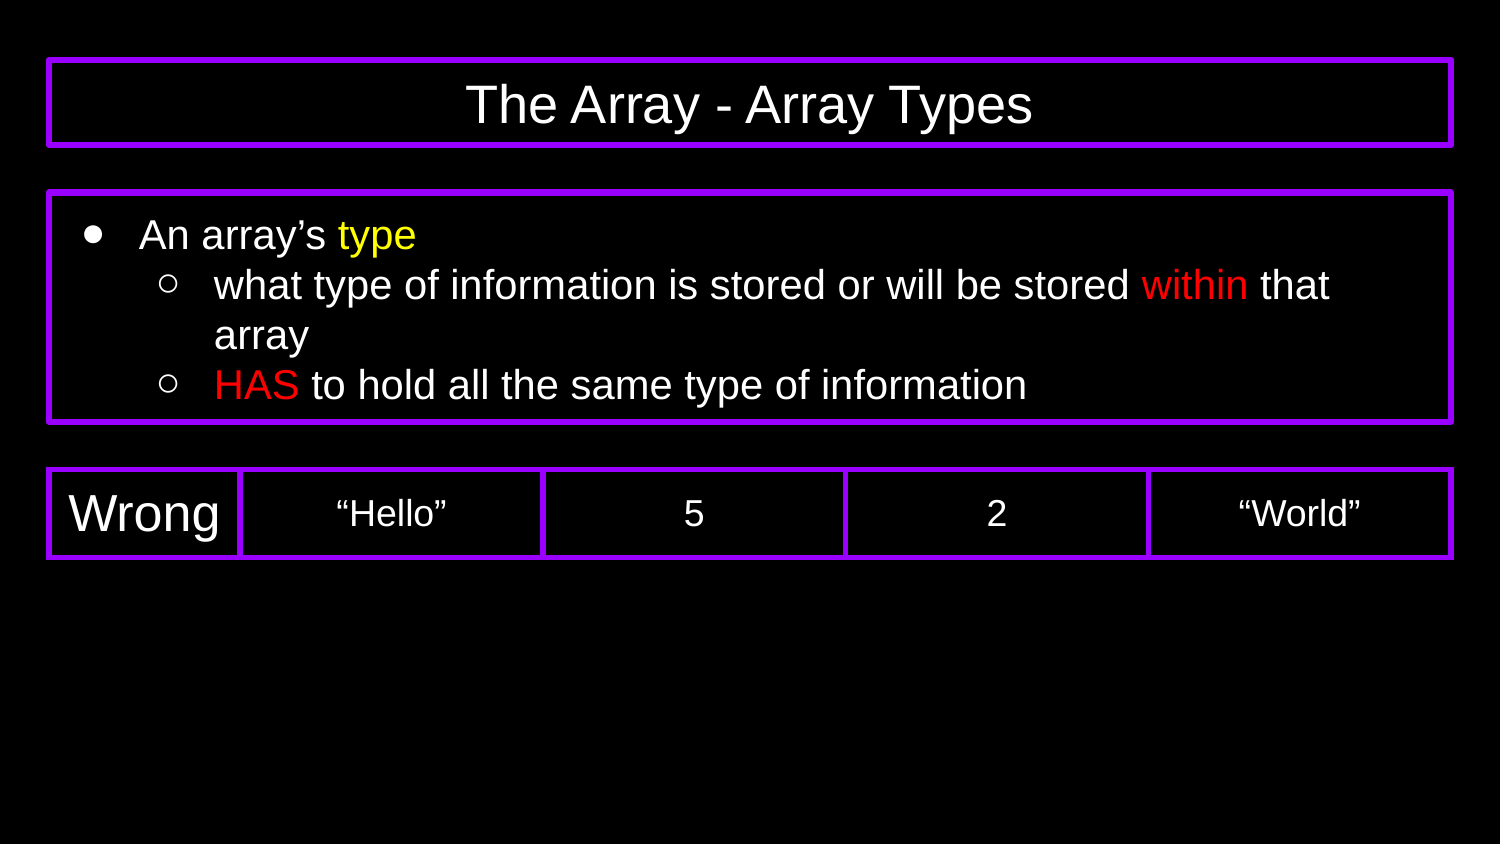

# The Array - Array Types
An array’s type
what type of information is stored or will be stored within that array
HAS to hold all the same type of information
| Wrong | “Hello” | 5 | 2 | “World” |
| --- | --- | --- | --- | --- |